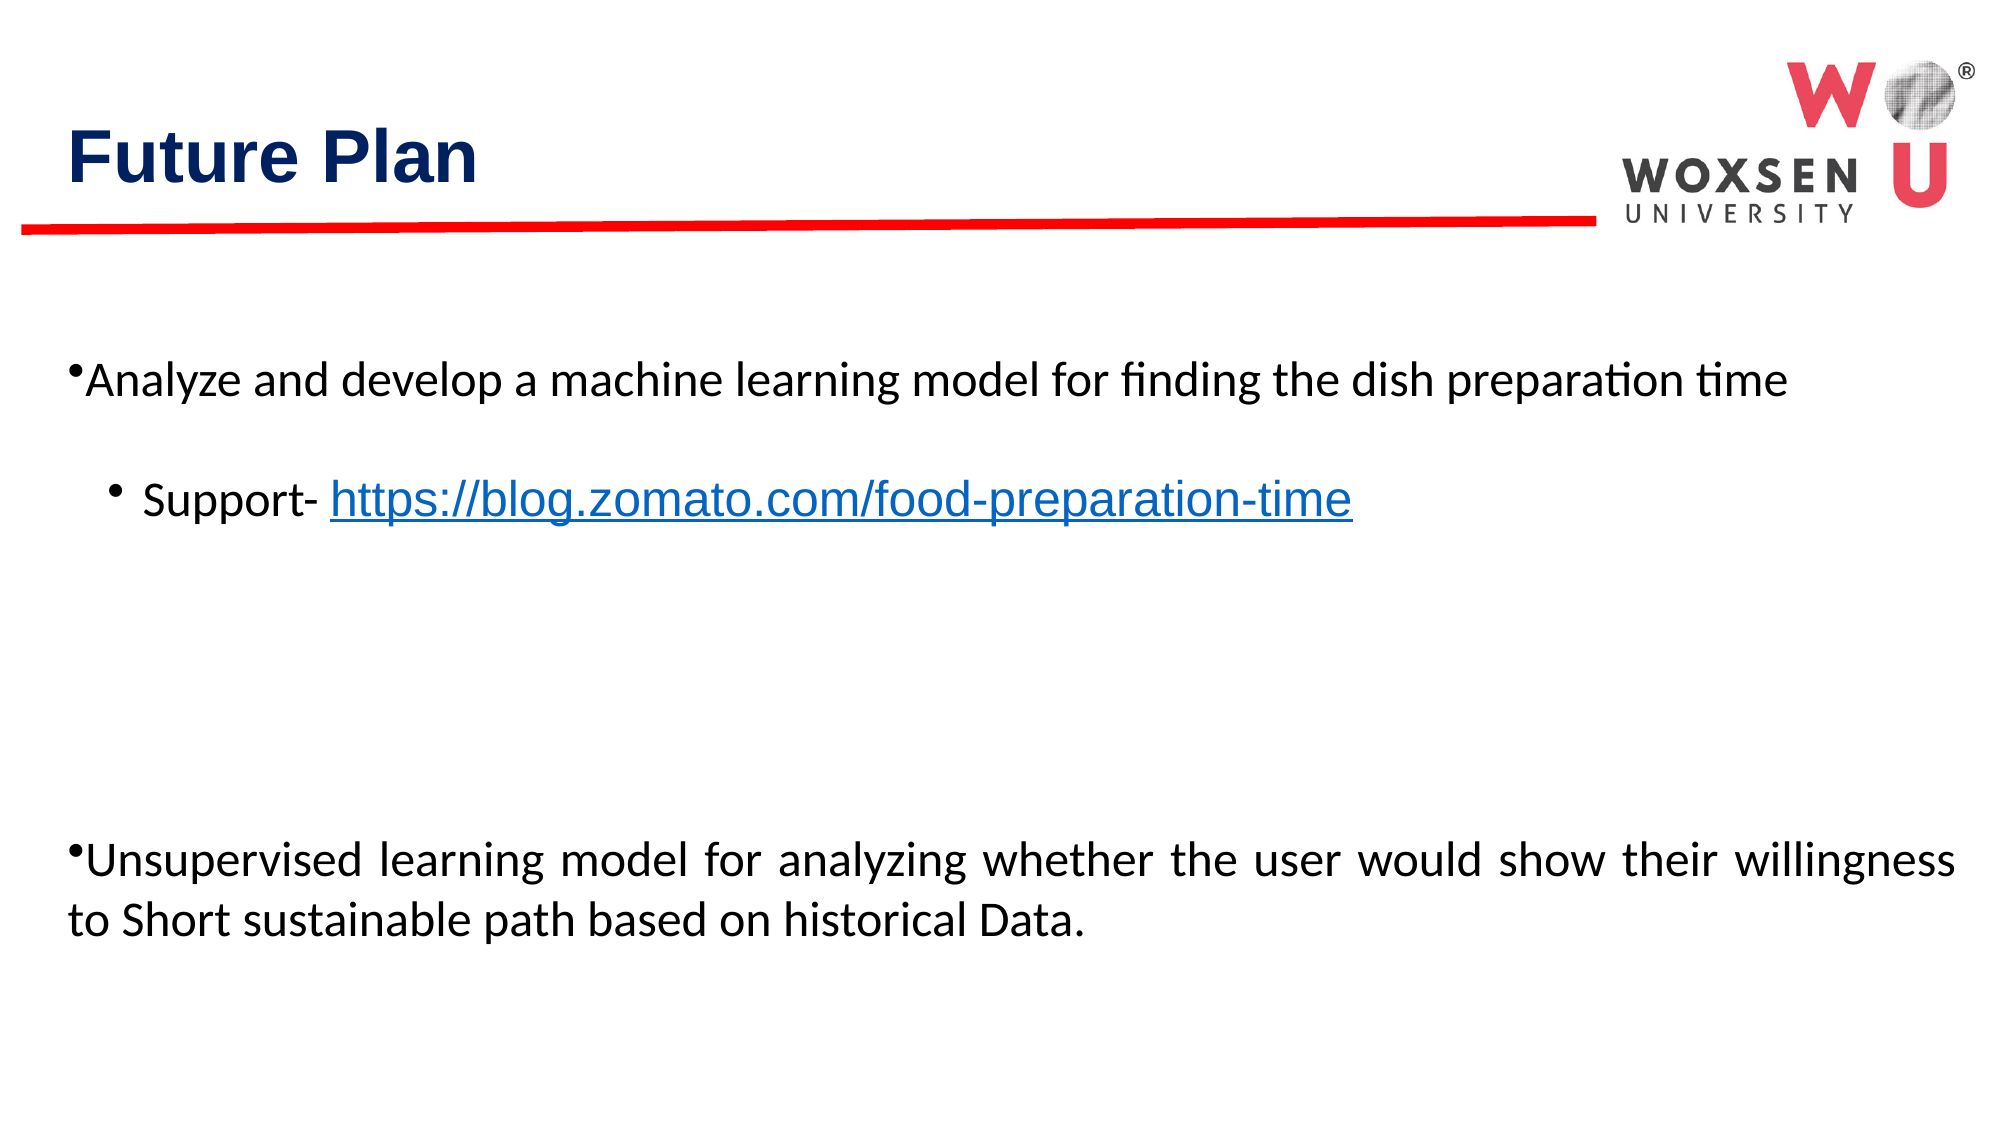

Future Plan
Analyze and develop a machine learning model for finding the dish preparation time

Support- https://blog.zomato.com/food-preparation-time

Unsupervised learning model for analyzing whether the user would show their willingness to Short sustainable path based on historical Data.